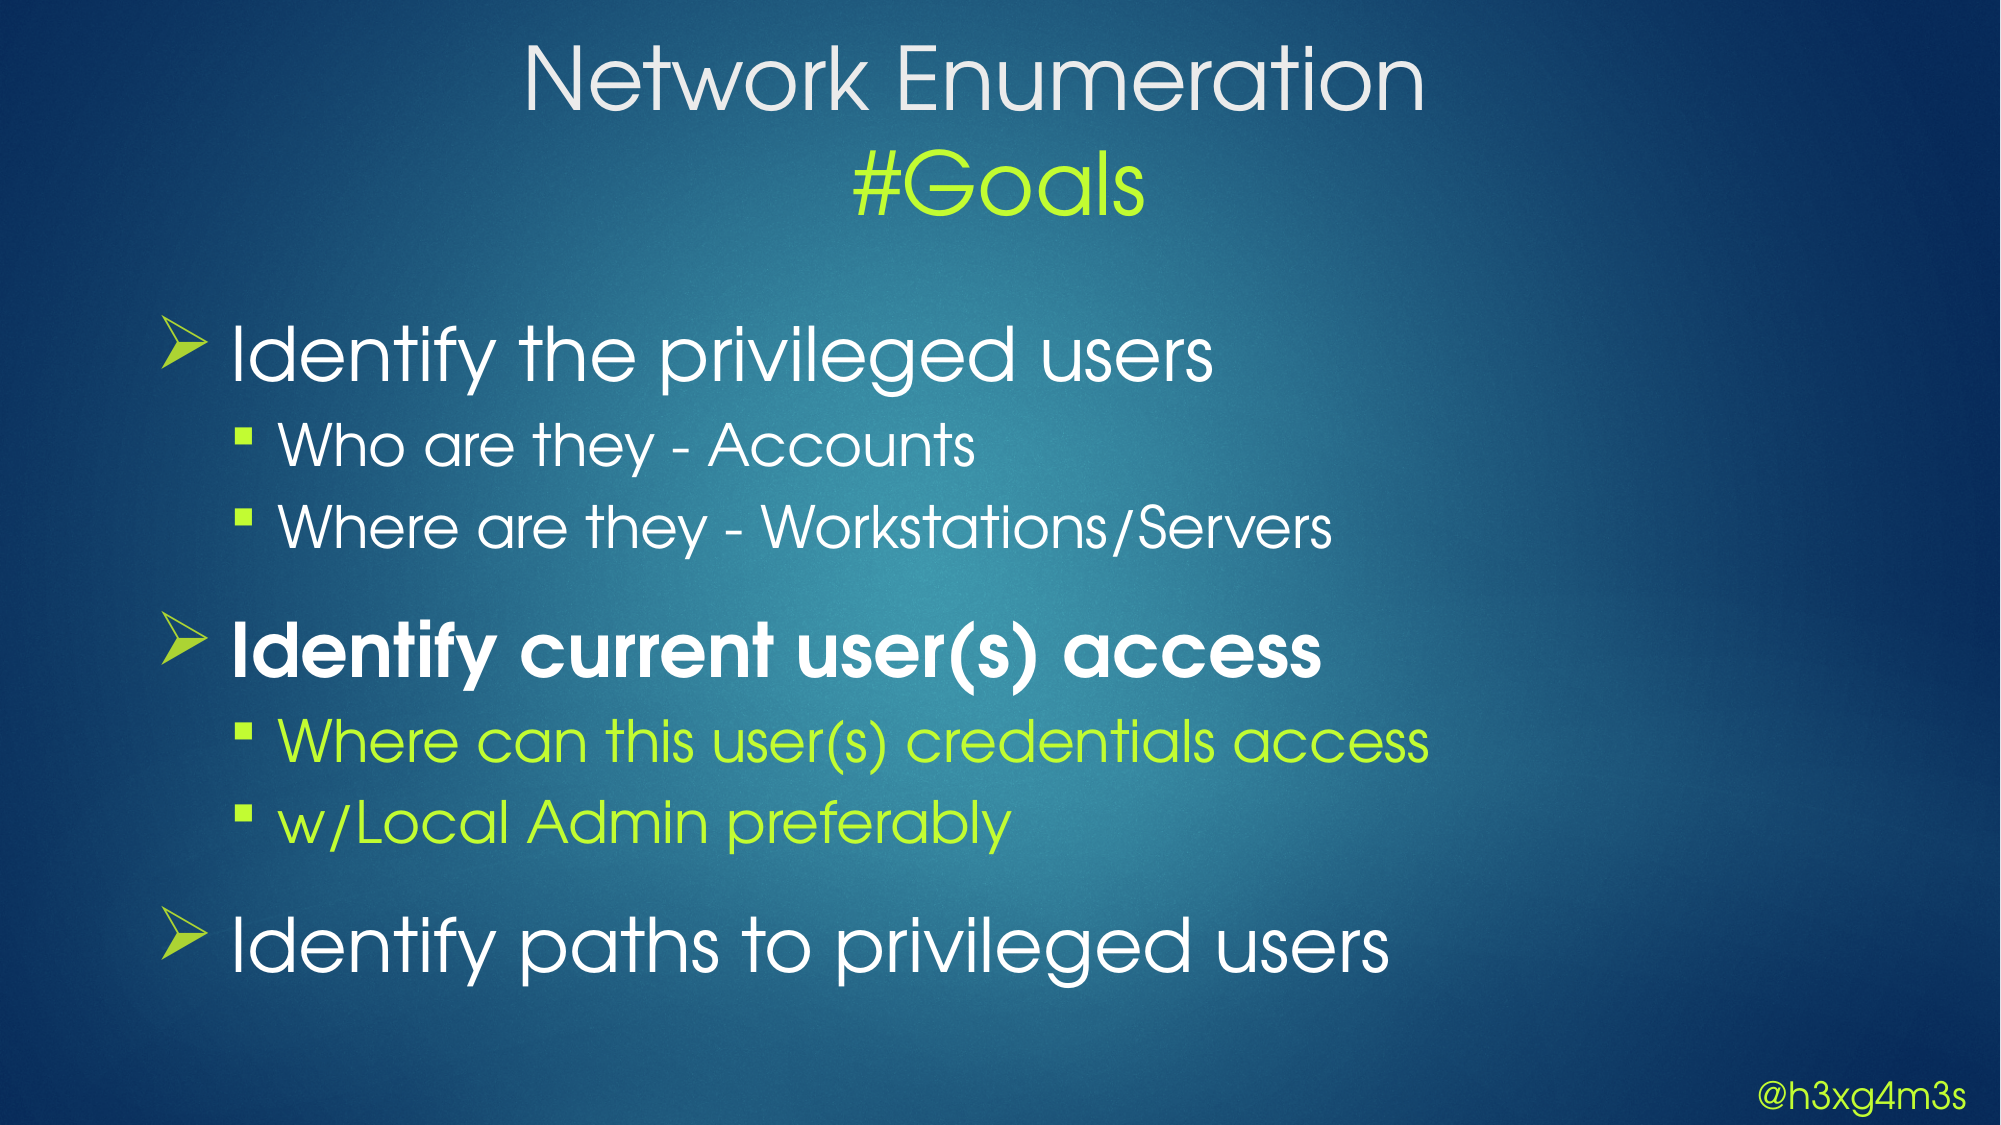

Network Enumeration
#Goals
Identify the privileged users
Who are they - Accounts
Where are they - Workstations/Servers
Identify current user(s) access
Where can this user(s) credentials access
w/Local Admin preferably
Identify paths to privileged users
@h3xg4m3s